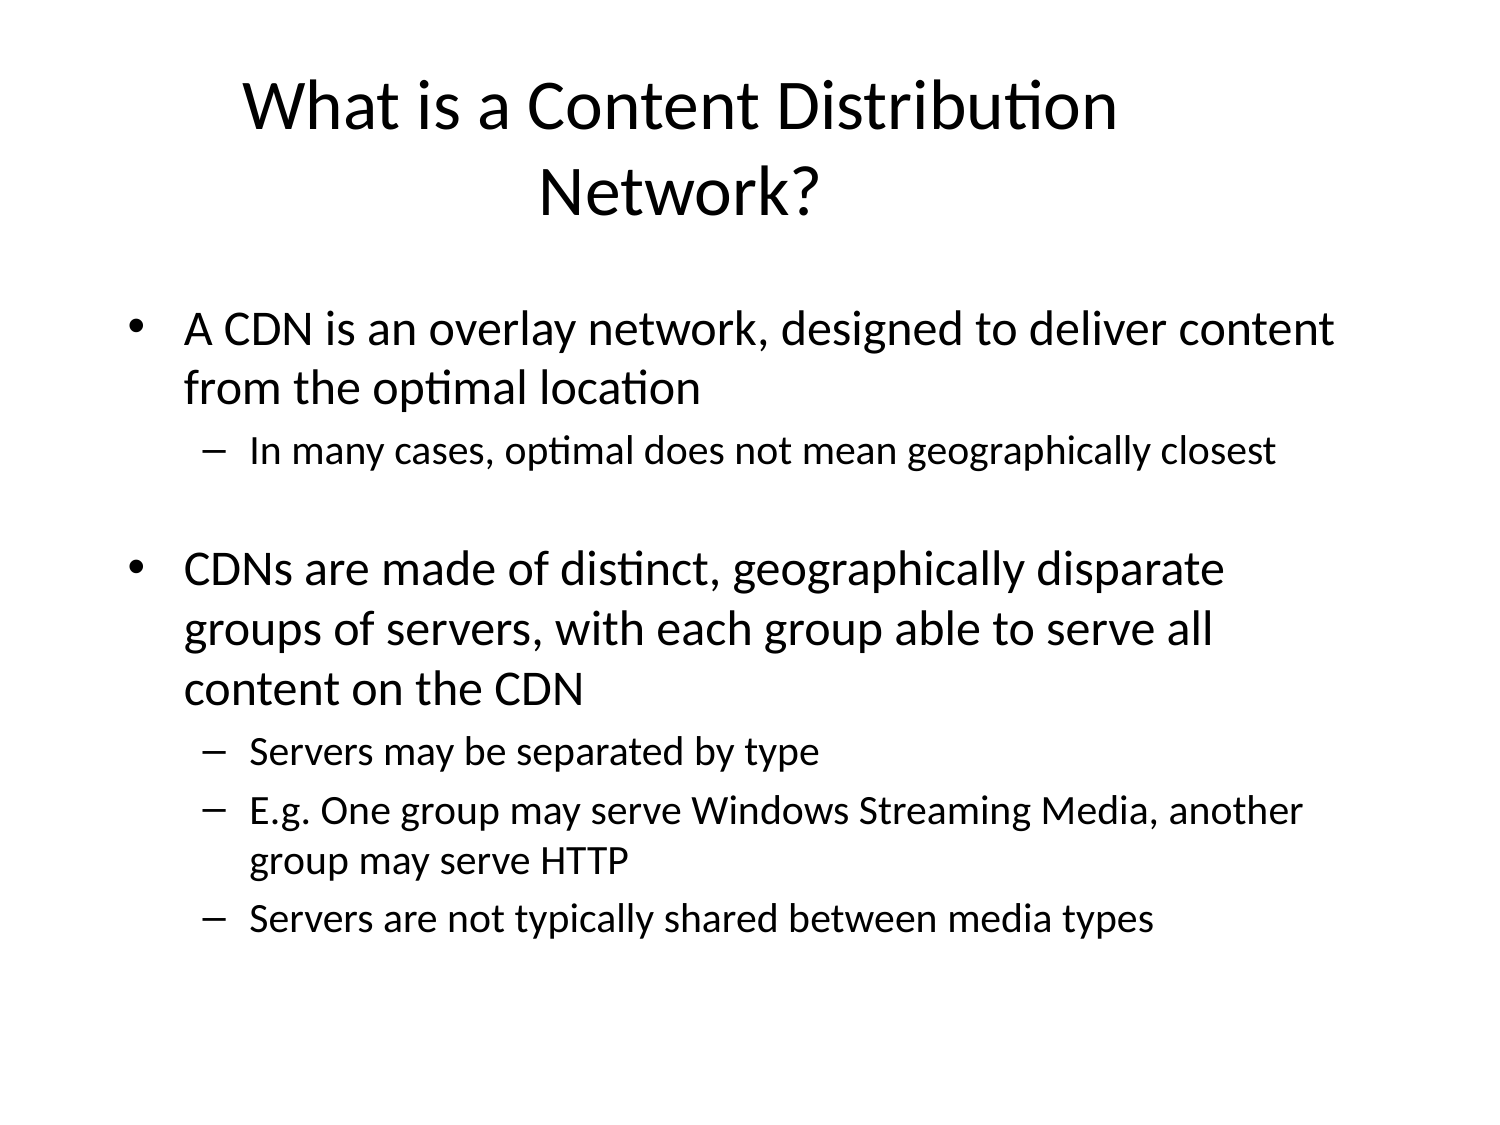

# What is a Content Distribution Network?
A CDN is an overlay network, designed to deliver content from the optimal location
In many cases, optimal does not mean geographically closest

CDNs are made of distinct, geographically disparate groups of servers, with each group able to serve all content on the CDN
Servers may be separated by type
E.g. One group may serve Windows Streaming Media, another group may serve HTTP
Servers are not typically shared between media types